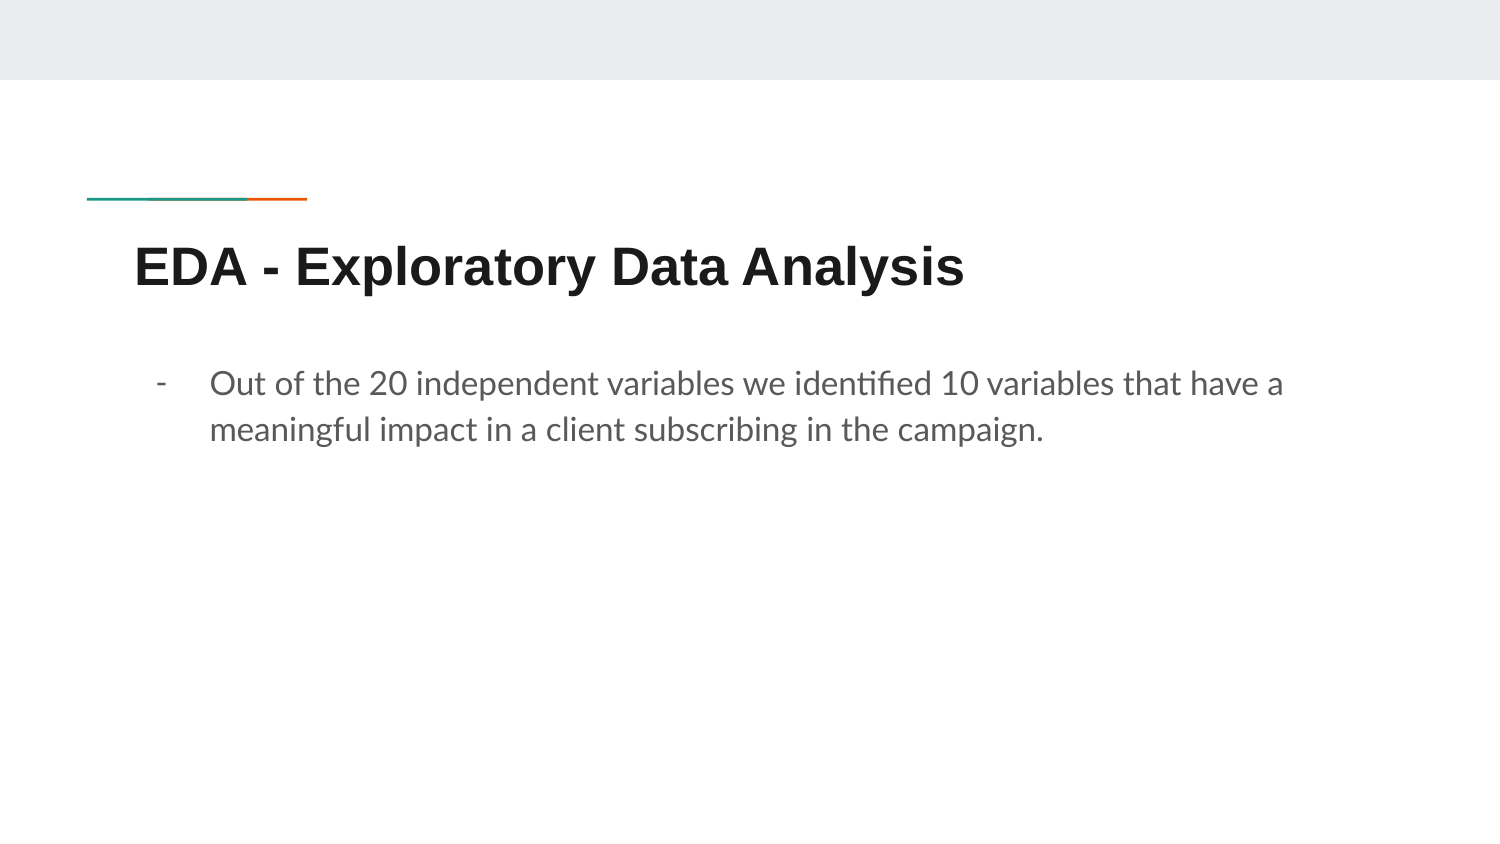

# EDA - Exploratory Data Analysis
Out of the 20 independent variables we identified 10 variables that have a meaningful impact in a client subscribing in the campaign.